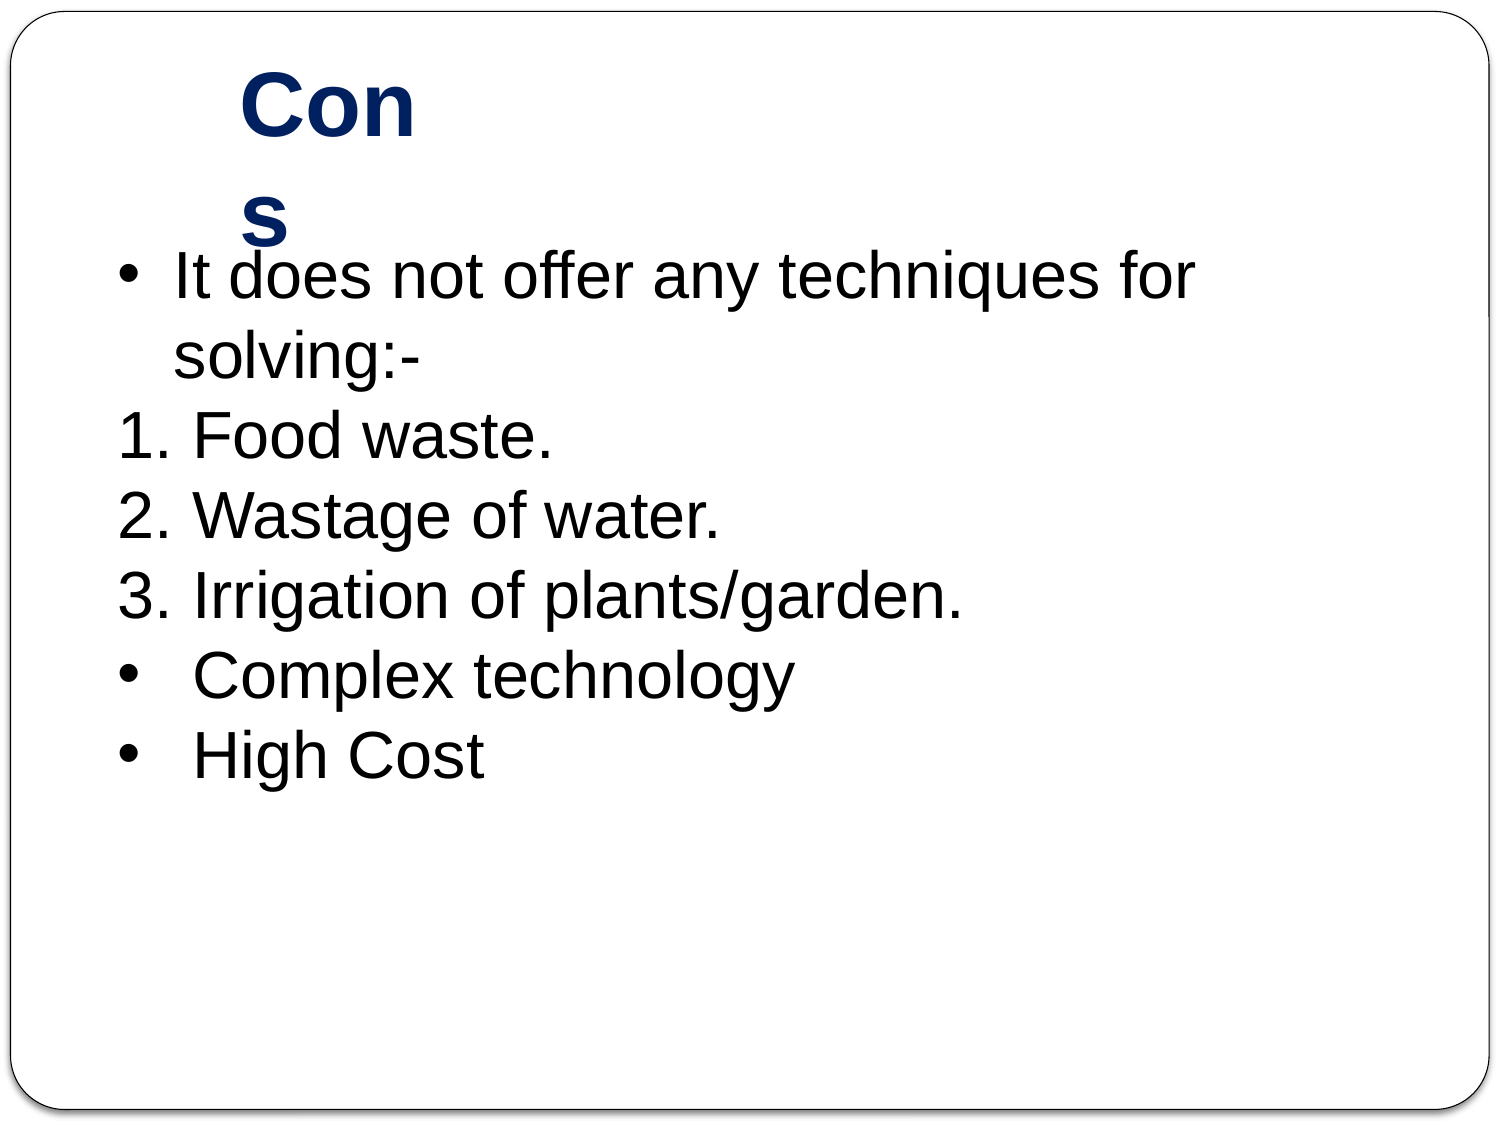

Cons
It does not offer any techniques for solving:-
Food waste.
Wastage of water.
Irrigation of plants/garden.
Complex technology
High Cost